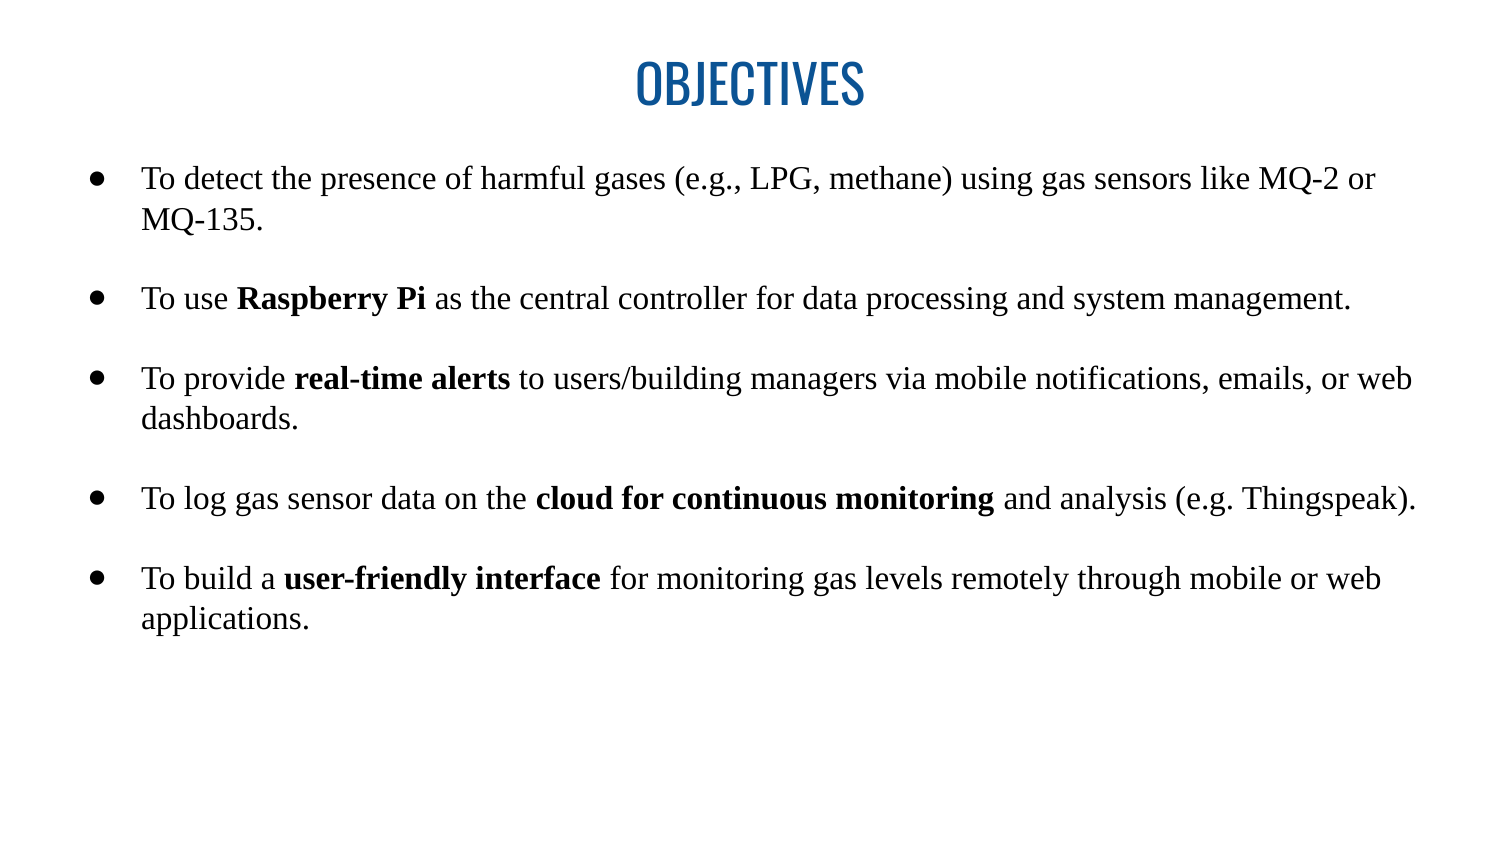

# OBJECTIVES
To detect the presence of harmful gases (e.g., LPG, methane) using gas sensors like MQ-2 or MQ-135.
To use Raspberry Pi as the central controller for data processing and system management.
To provide real-time alerts to users/building managers via mobile notifications, emails, or web dashboards.
To log gas sensor data on the cloud for continuous monitoring and analysis (e.g. Thingspeak).
To build a user-friendly interface for monitoring gas levels remotely through mobile or web applications.